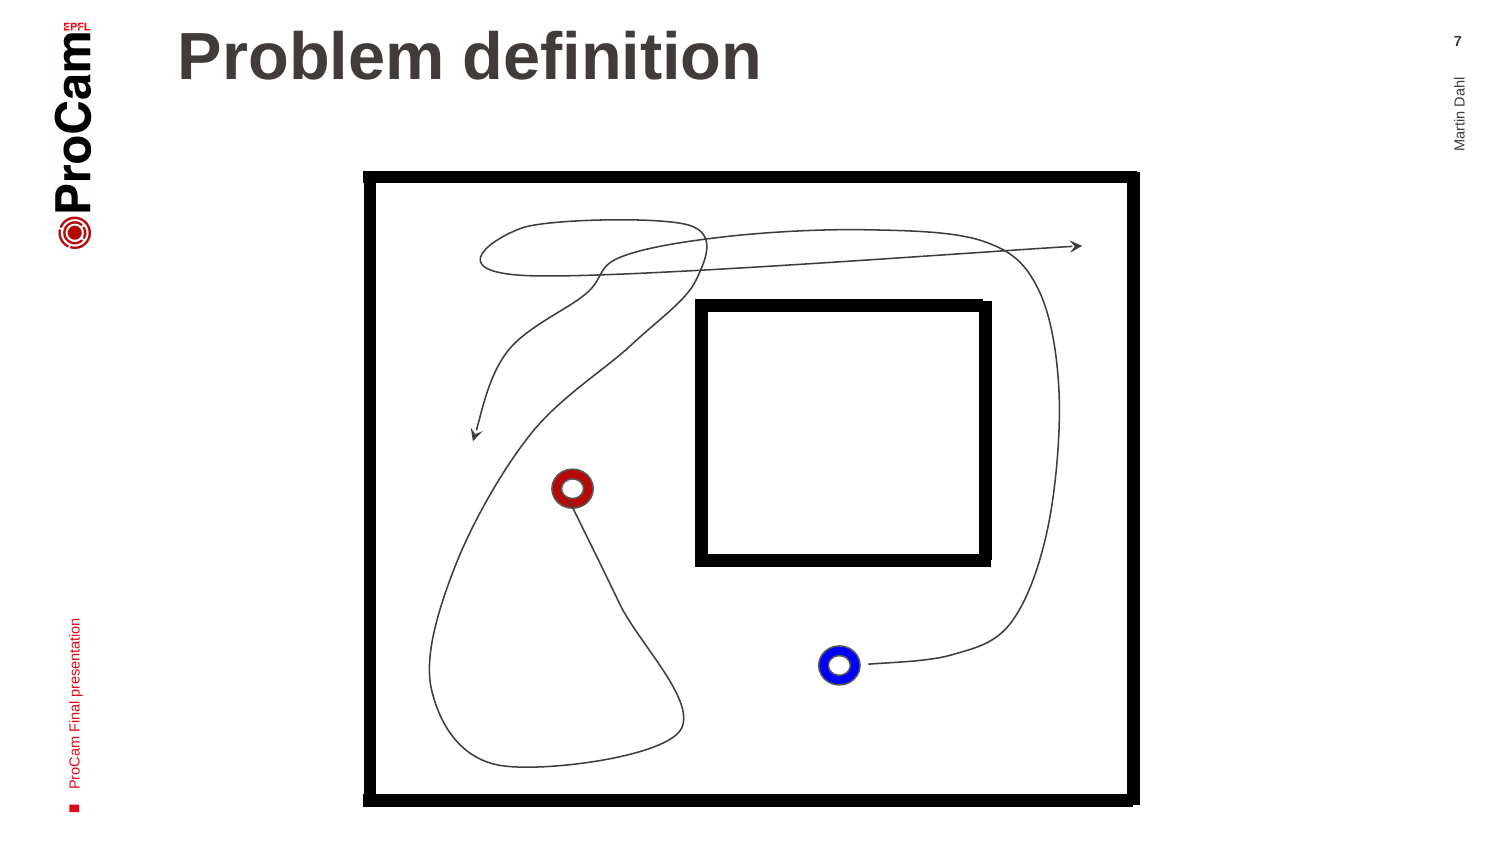

Problem definition
7

Martin Dahl
ProCam Final presentation